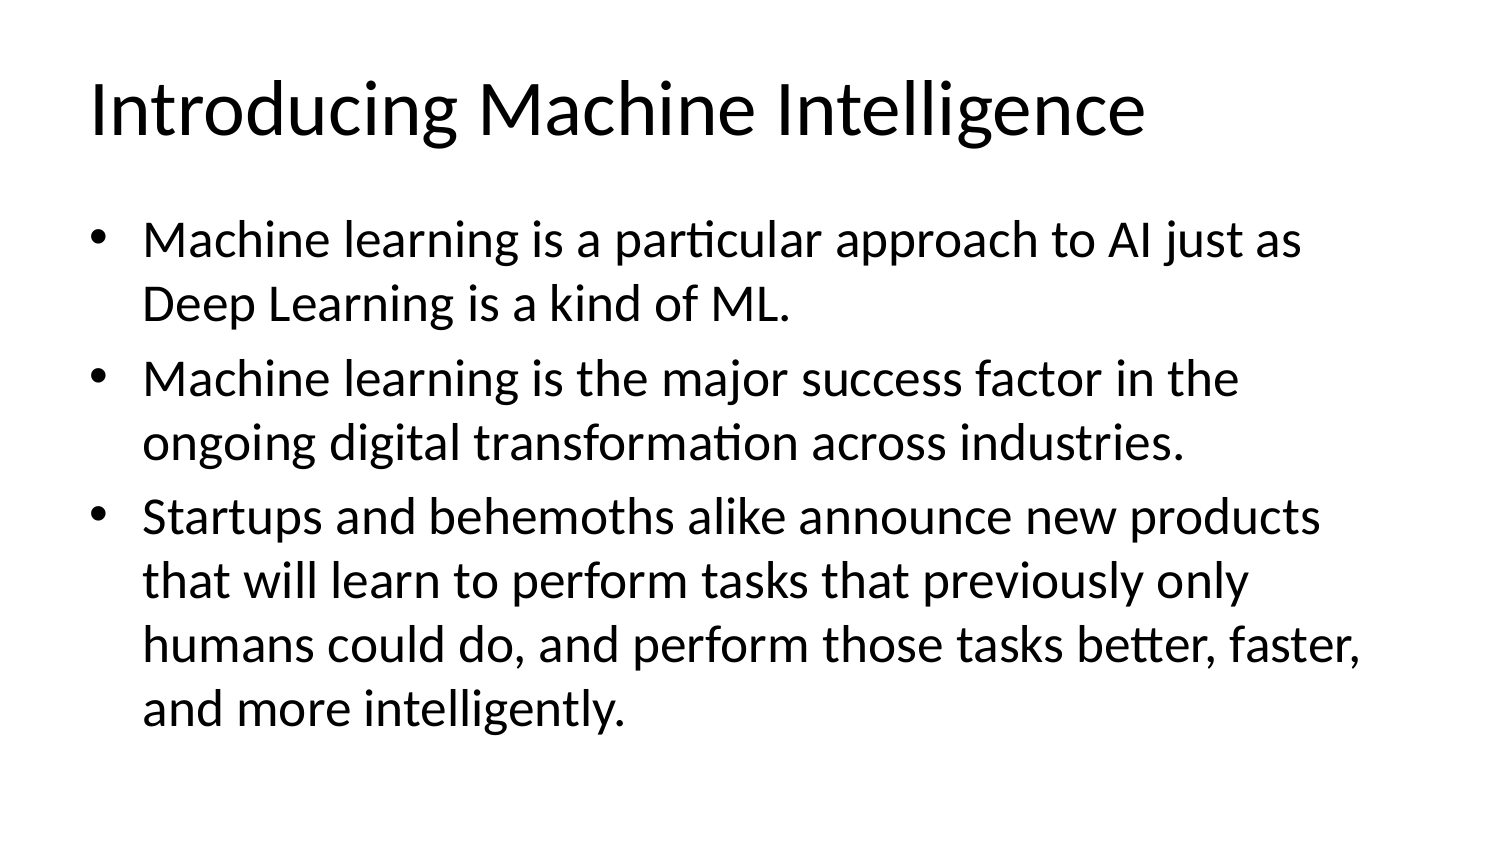

Introducing Machine Intelligence
Machine learning is a particular approach to AI just as Deep Learning is a kind of ML.
Machine learning is the major success factor in the ongoing digital transformation across industries.
Startups and behemoths alike announce new products that will learn to perform tasks that previously only humans could do, and perform those tasks better, faster, and more intelligently.